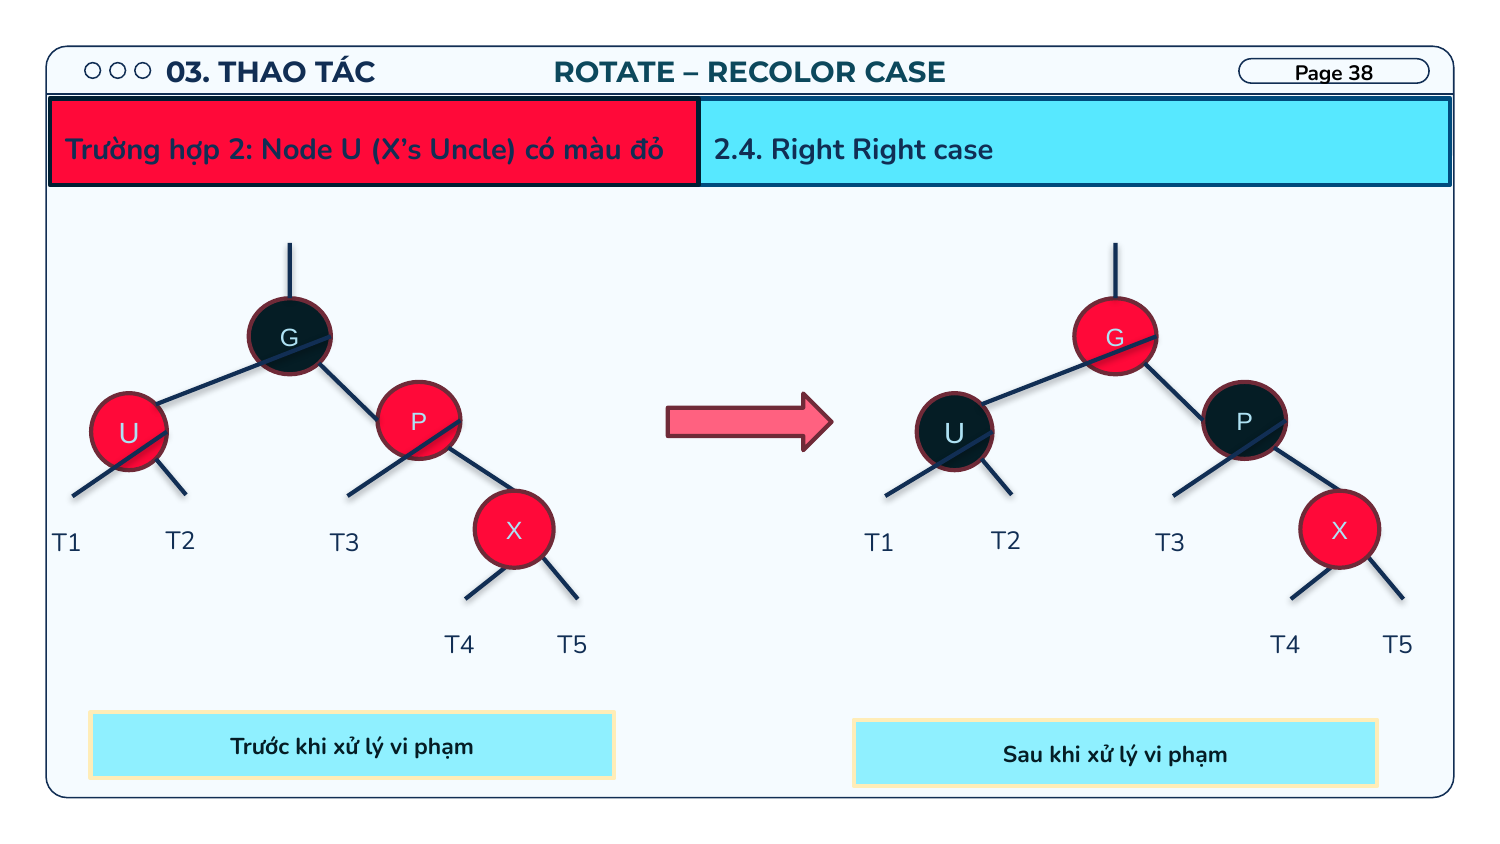

03. THAO TÁC
ROTATE – RECOLOR CASE
Page 38
Trường hợp 3: Node U (X’s Uncle) có màu đen
Left Left case, Right Right case
2.3. Right Left case
2.4. Right Right case
Trường hợp 2: Node U (X’s Uncle) có màu đỏ
G
G
P
P
U
U

X
X
T2
T2
T3
T3
T1
T1
T4
T5
T4
T5
Trước khi xử lý vi phạm
Sau khi xử lý vi phạm